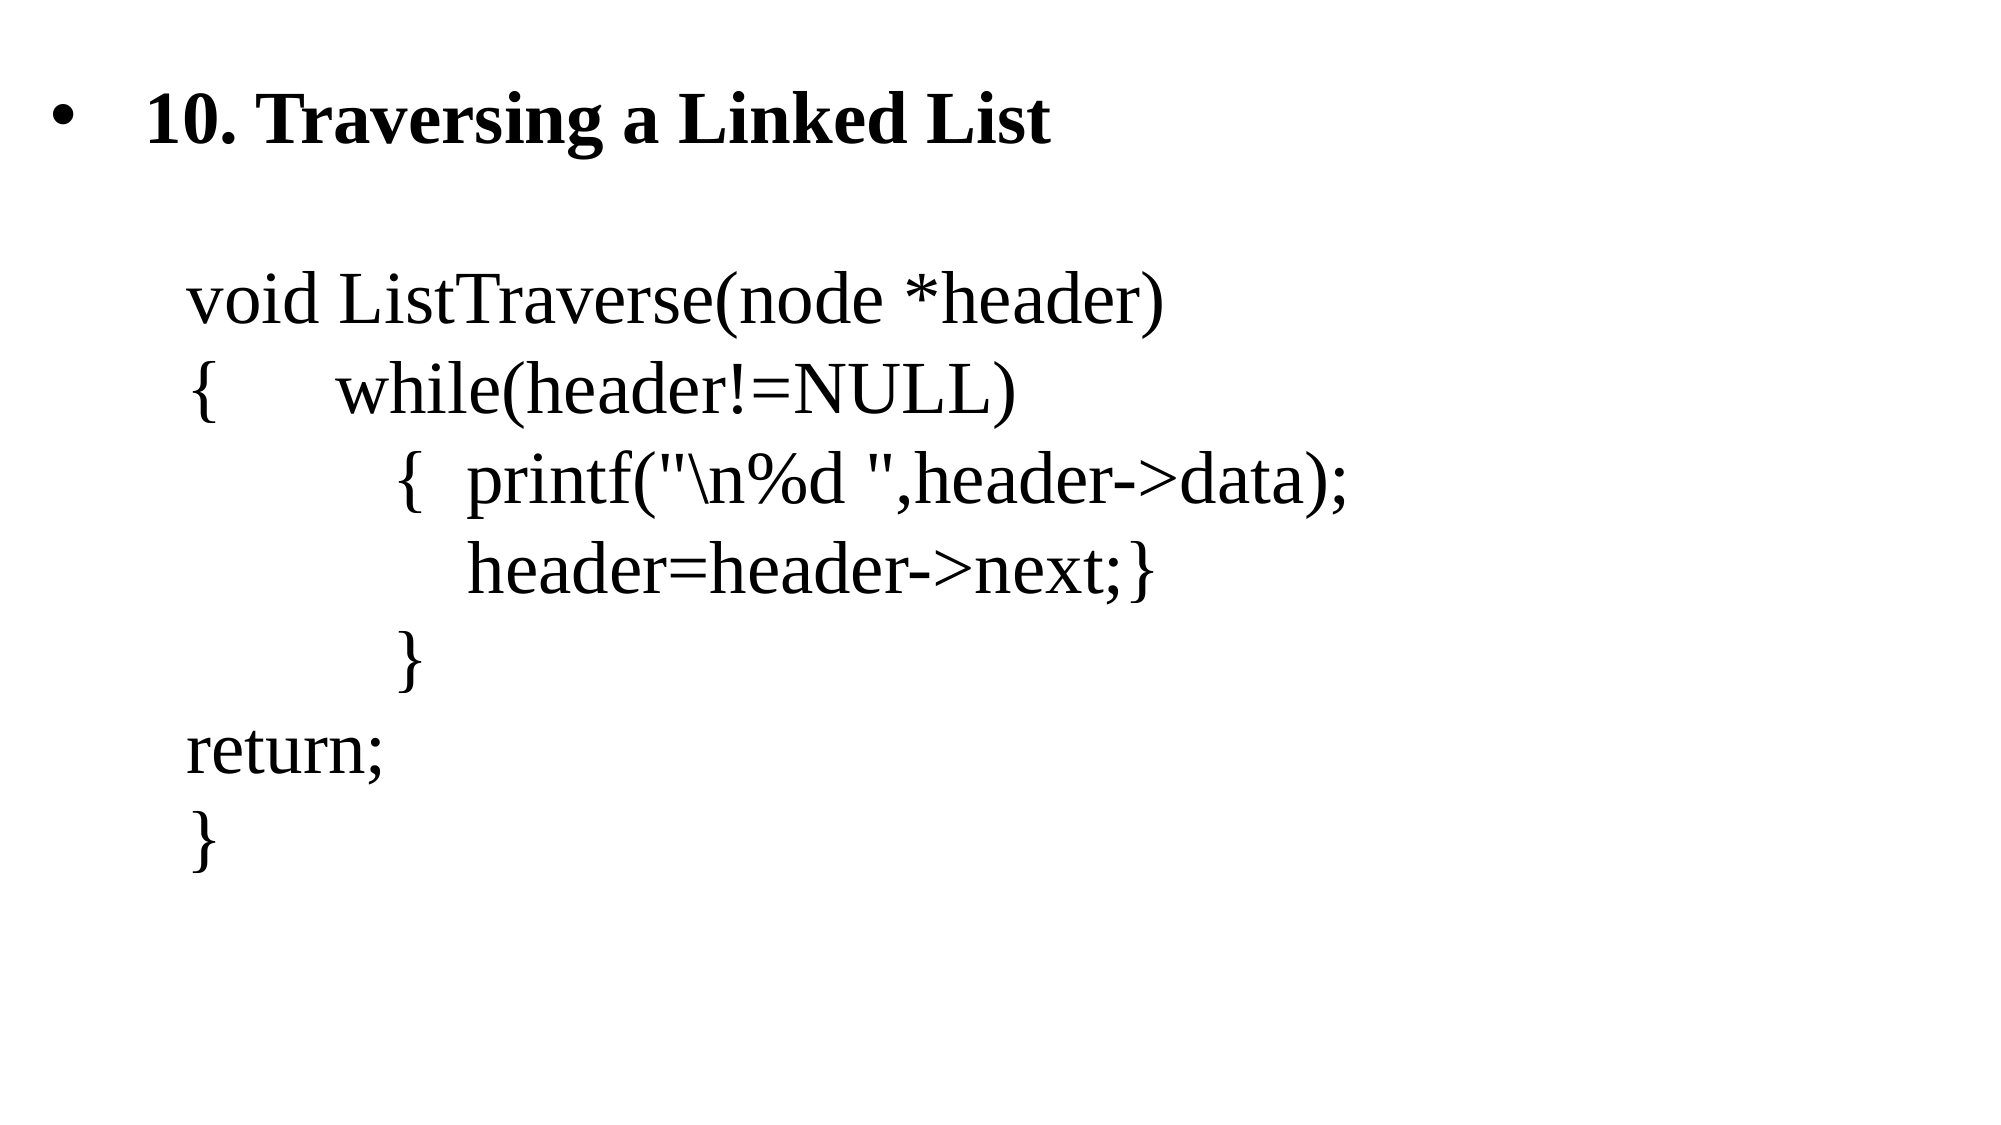

10. Traversing a Linked List
void ListTraverse(node *header)
{      while(header!=NULL)
   {  printf("\n%d ",header->data);
       header=header->next;}
   }
return;
}